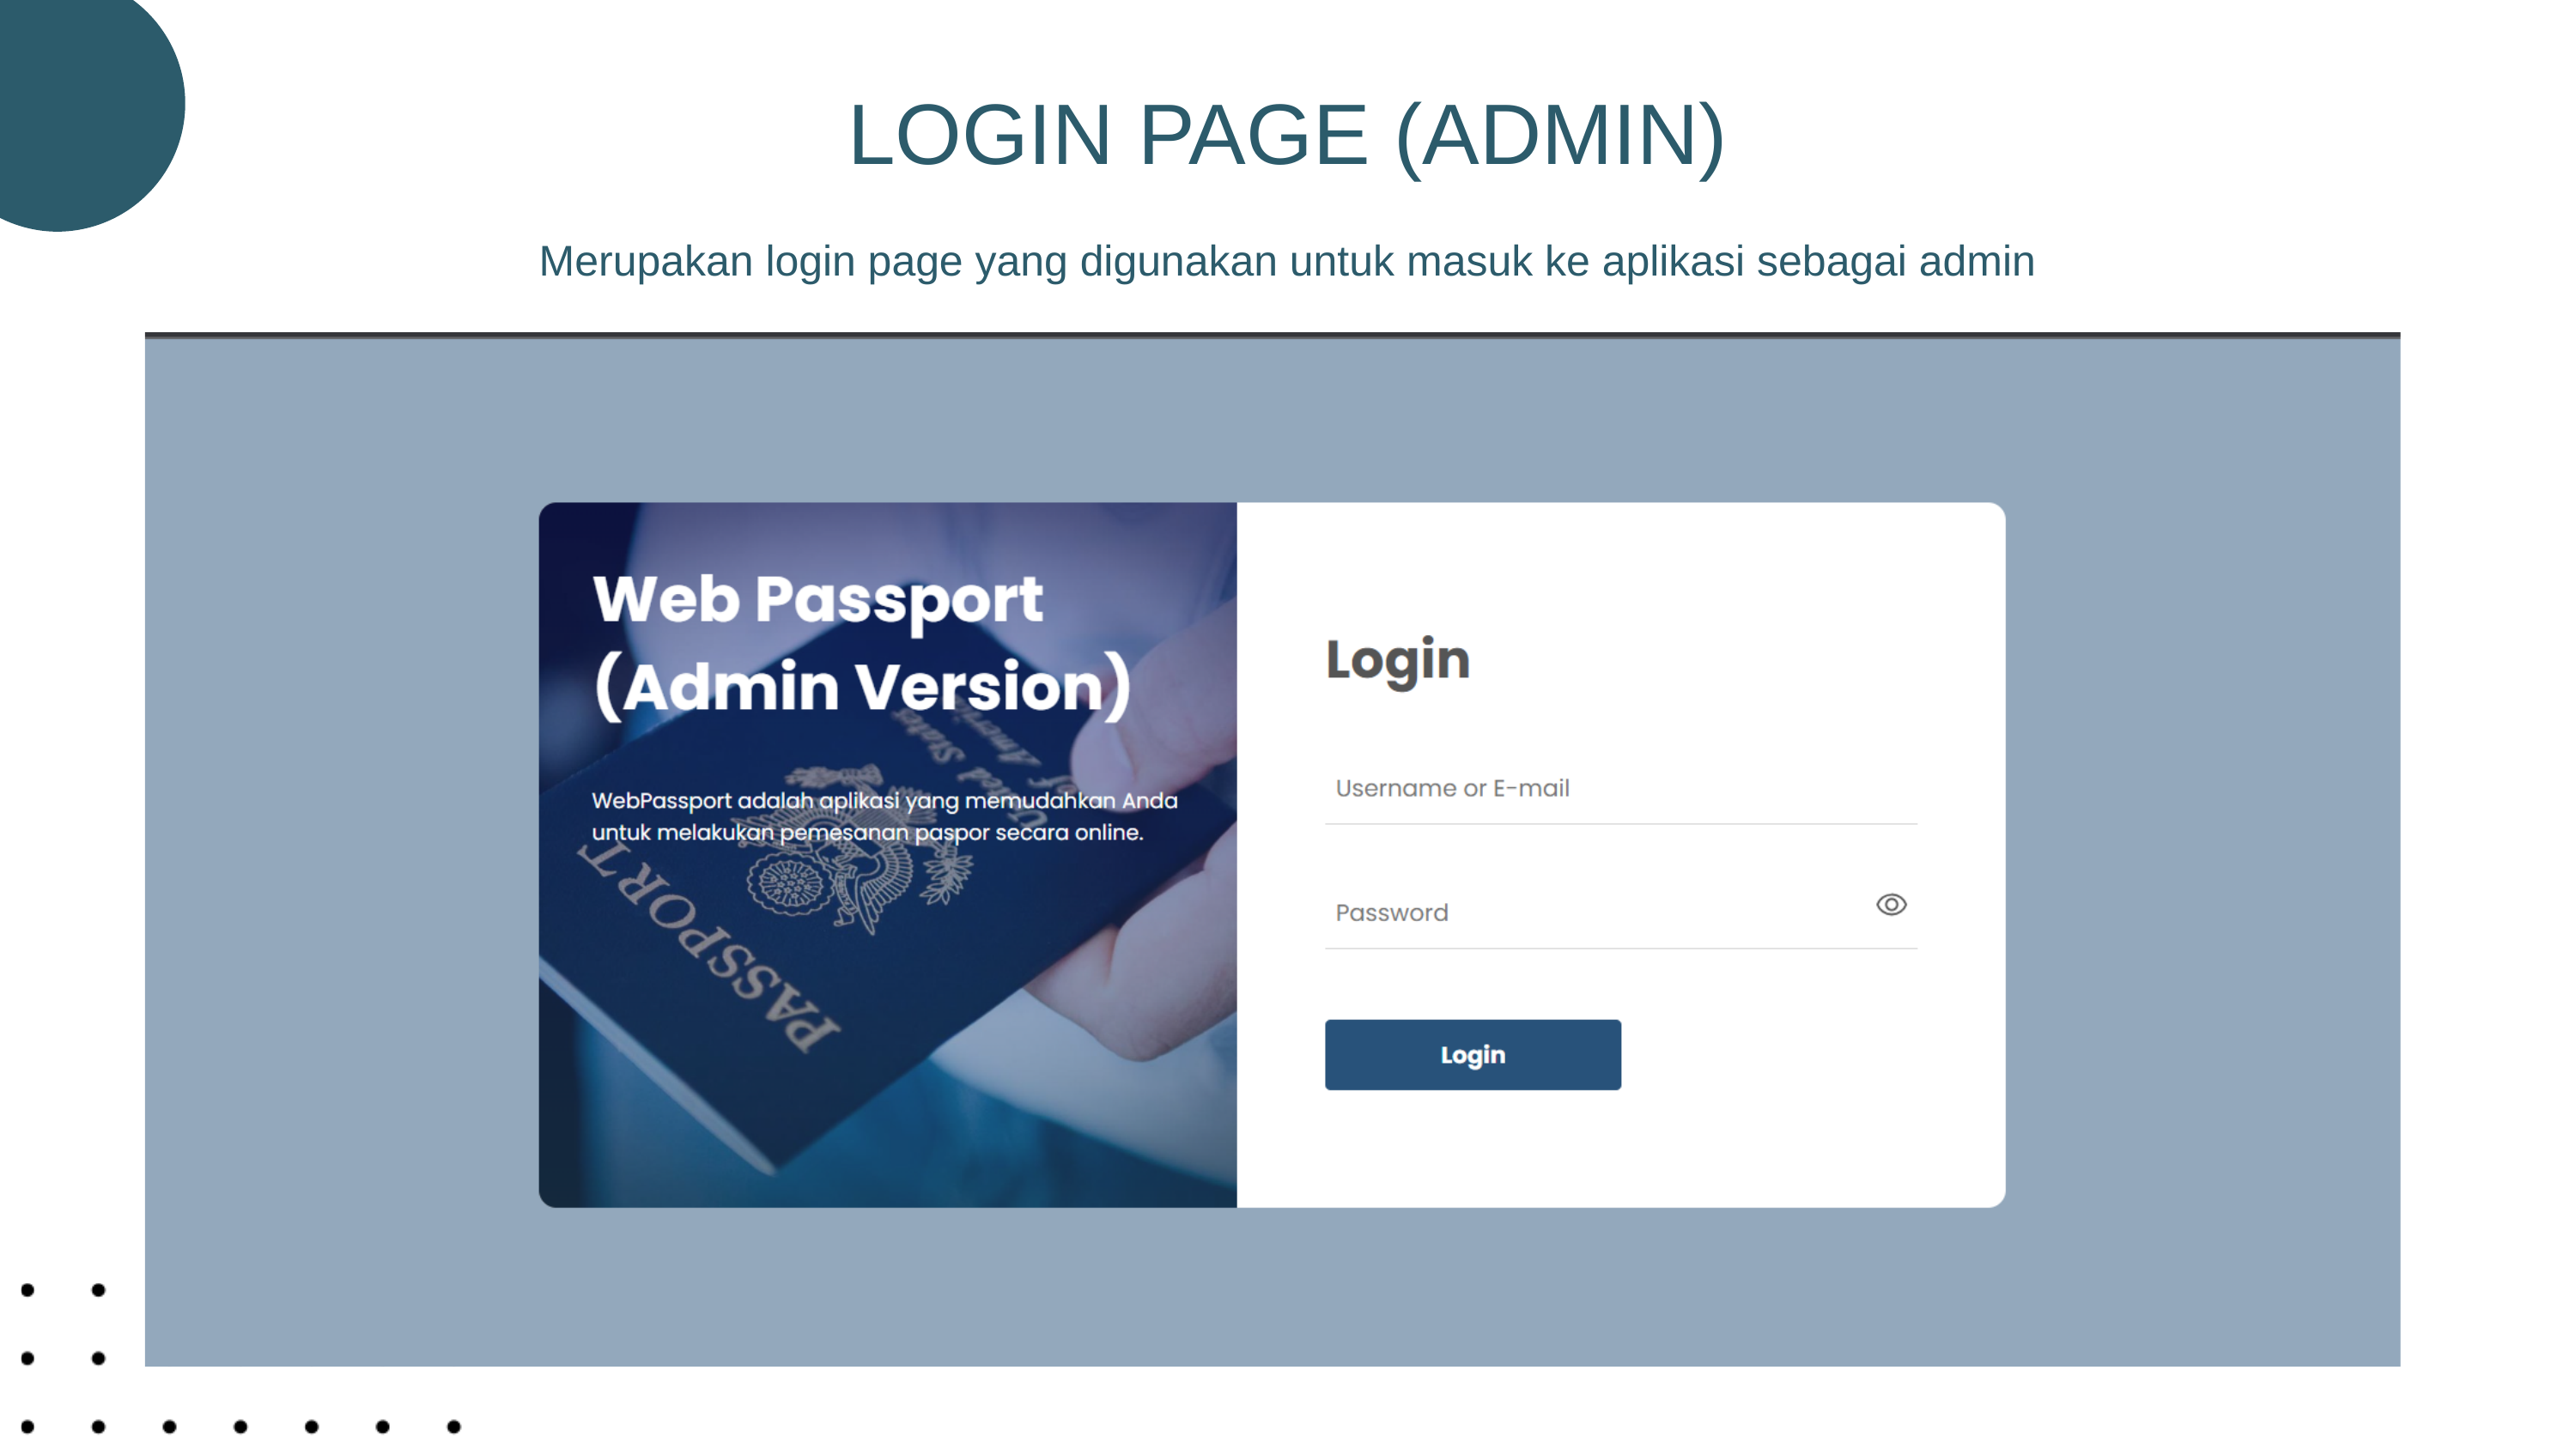

LOGIN PAGE (ADMIN)
Merupakan login page yang digunakan untuk masuk ke aplikasi sebagai admin